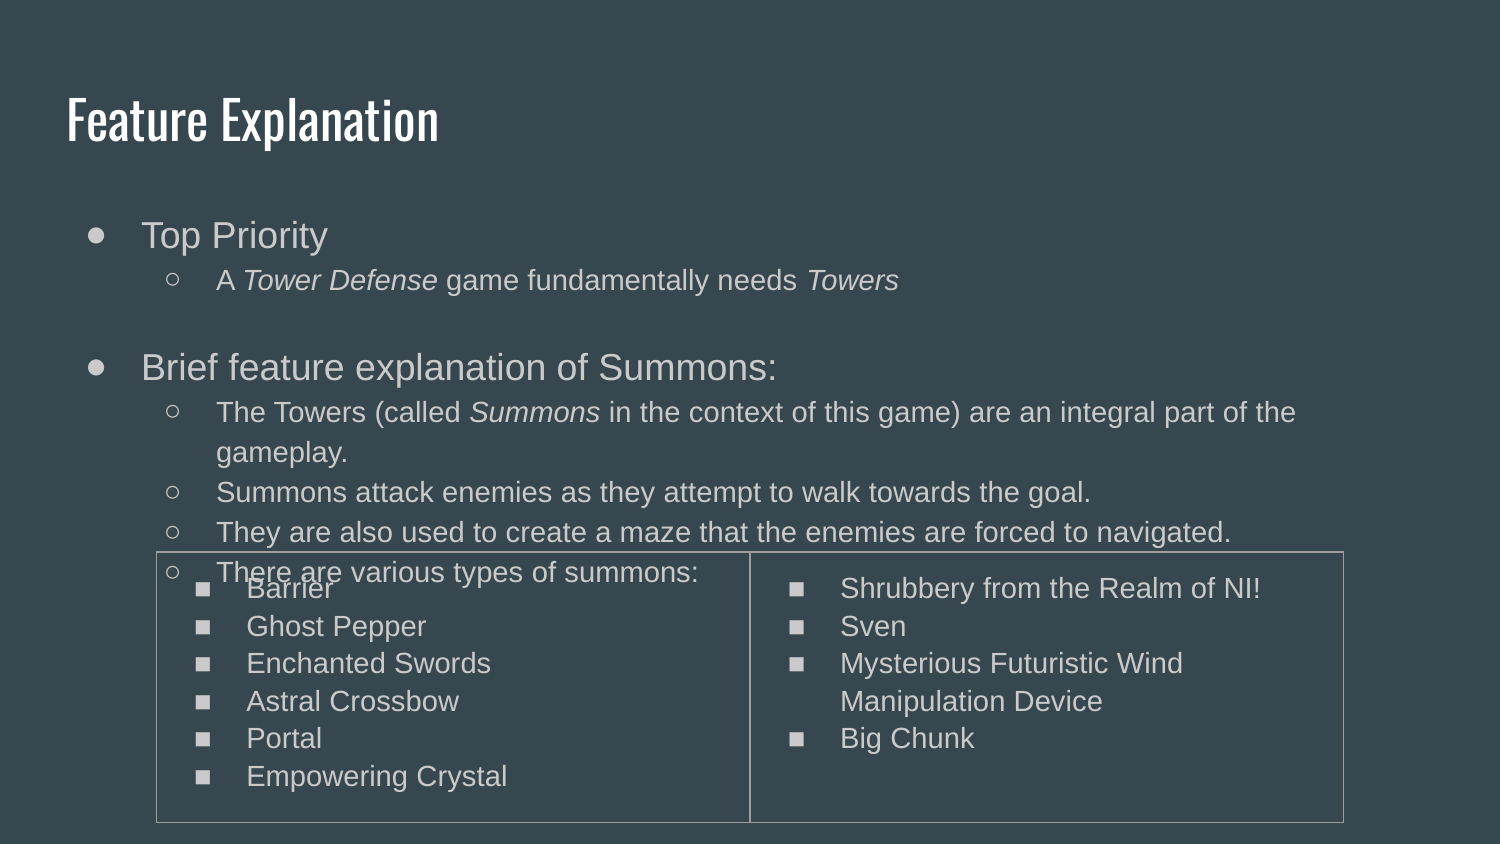

# Feature Explanation
Top Priority
A Tower Defense game fundamentally needs Towers
Brief feature explanation of Summons:
The Towers (called Summons in the context of this game) are an integral part of the gameplay.
Summons attack enemies as they attempt to walk towards the goal.
They are also used to create a maze that the enemies are forced to navigated.
There are various types of summons:
| Barrier Ghost Pepper Enchanted Swords Astral Crossbow Portal Empowering Crystal | Shrubbery from the Realm of NI! Sven Mysterious Futuristic Wind Manipulation Device Big Chunk |
| --- | --- |